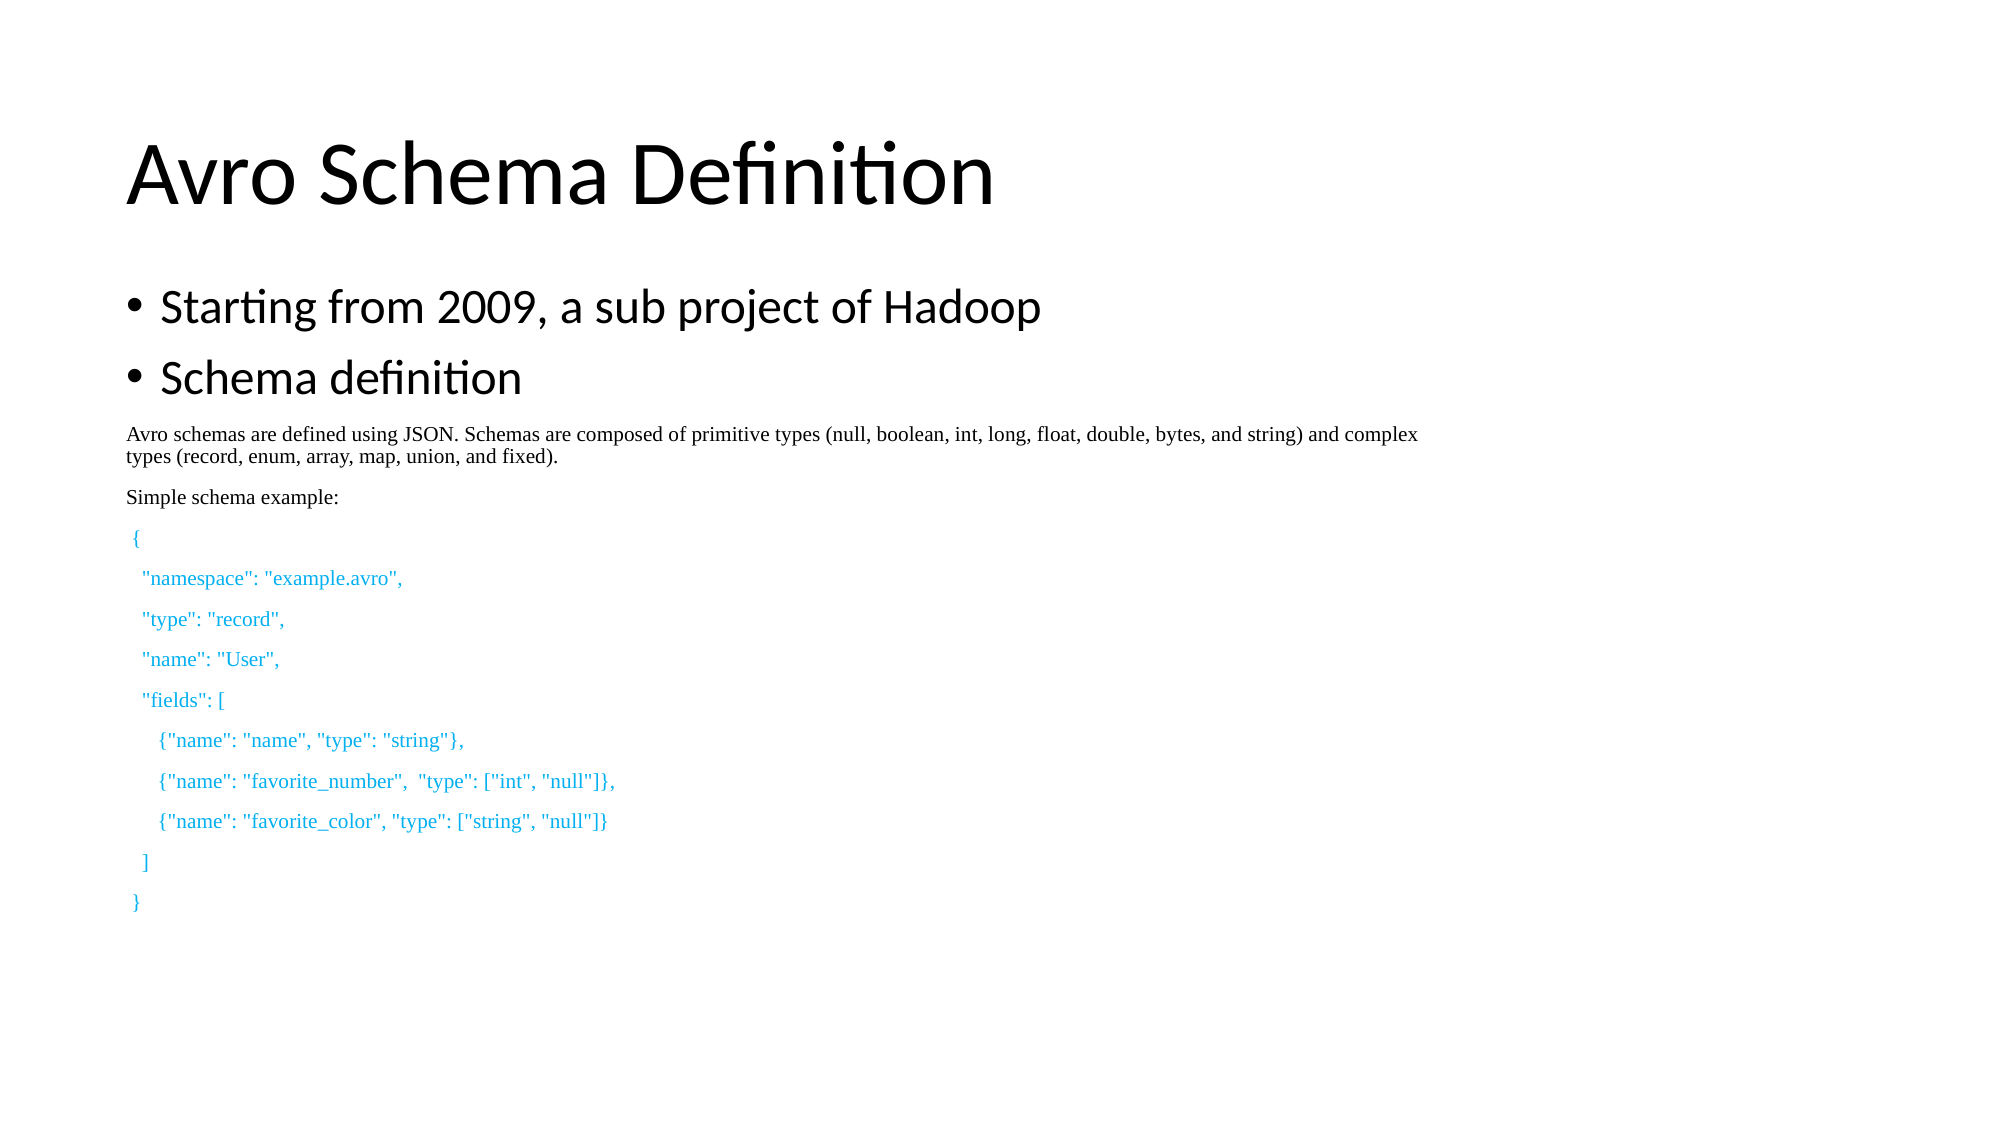

# Avro Schema Definition
Starting from 2009, a sub project of Hadoop
Schema definition
Avro schemas are defined using JSON. Schemas are composed of primitive types (null, boolean, int, long, float, double, bytes, and string) and complex types (record, enum, array, map, union, and fixed).
Simple schema example:
 {
   "namespace": "example.avro",
   "type": "record",
   "name": "User",
   "fields": [
      {"name": "name", "type": "string"},
      {"name": "favorite_number",  "type": ["int", "null"]},
      {"name": "favorite_color", "type": ["string", "null"]}
   ]
 }